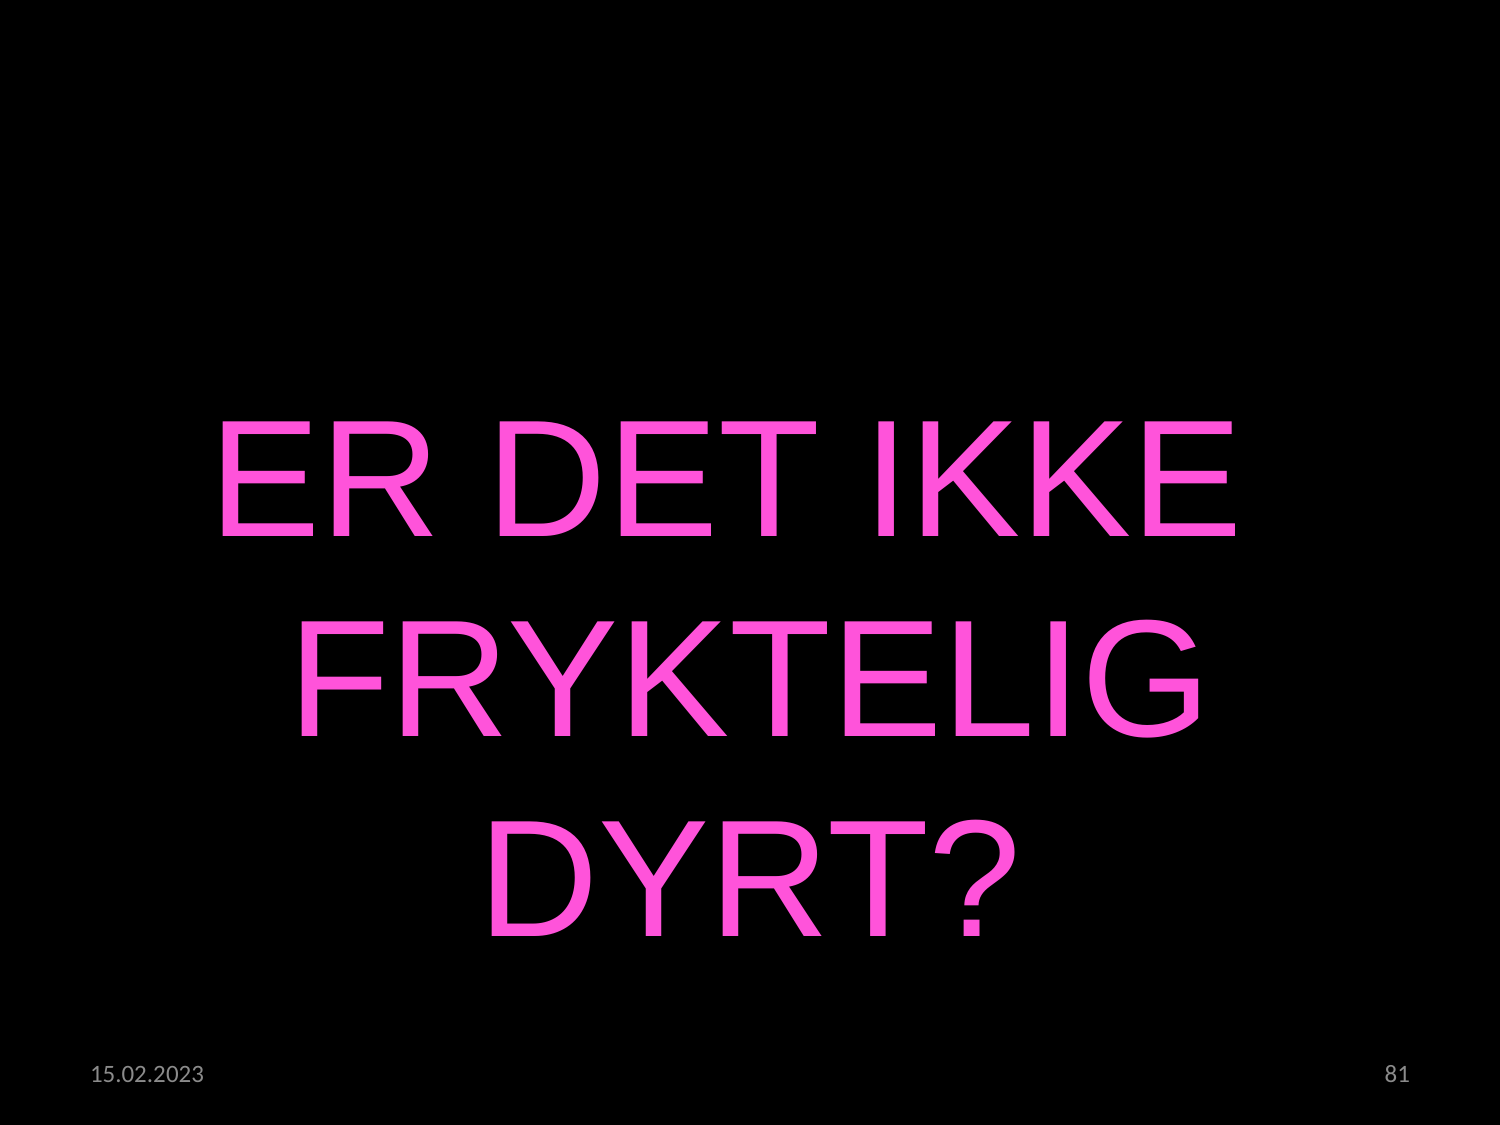

ER DET IKKE
FRYKTELIG DYRT?
15.02.2023
81